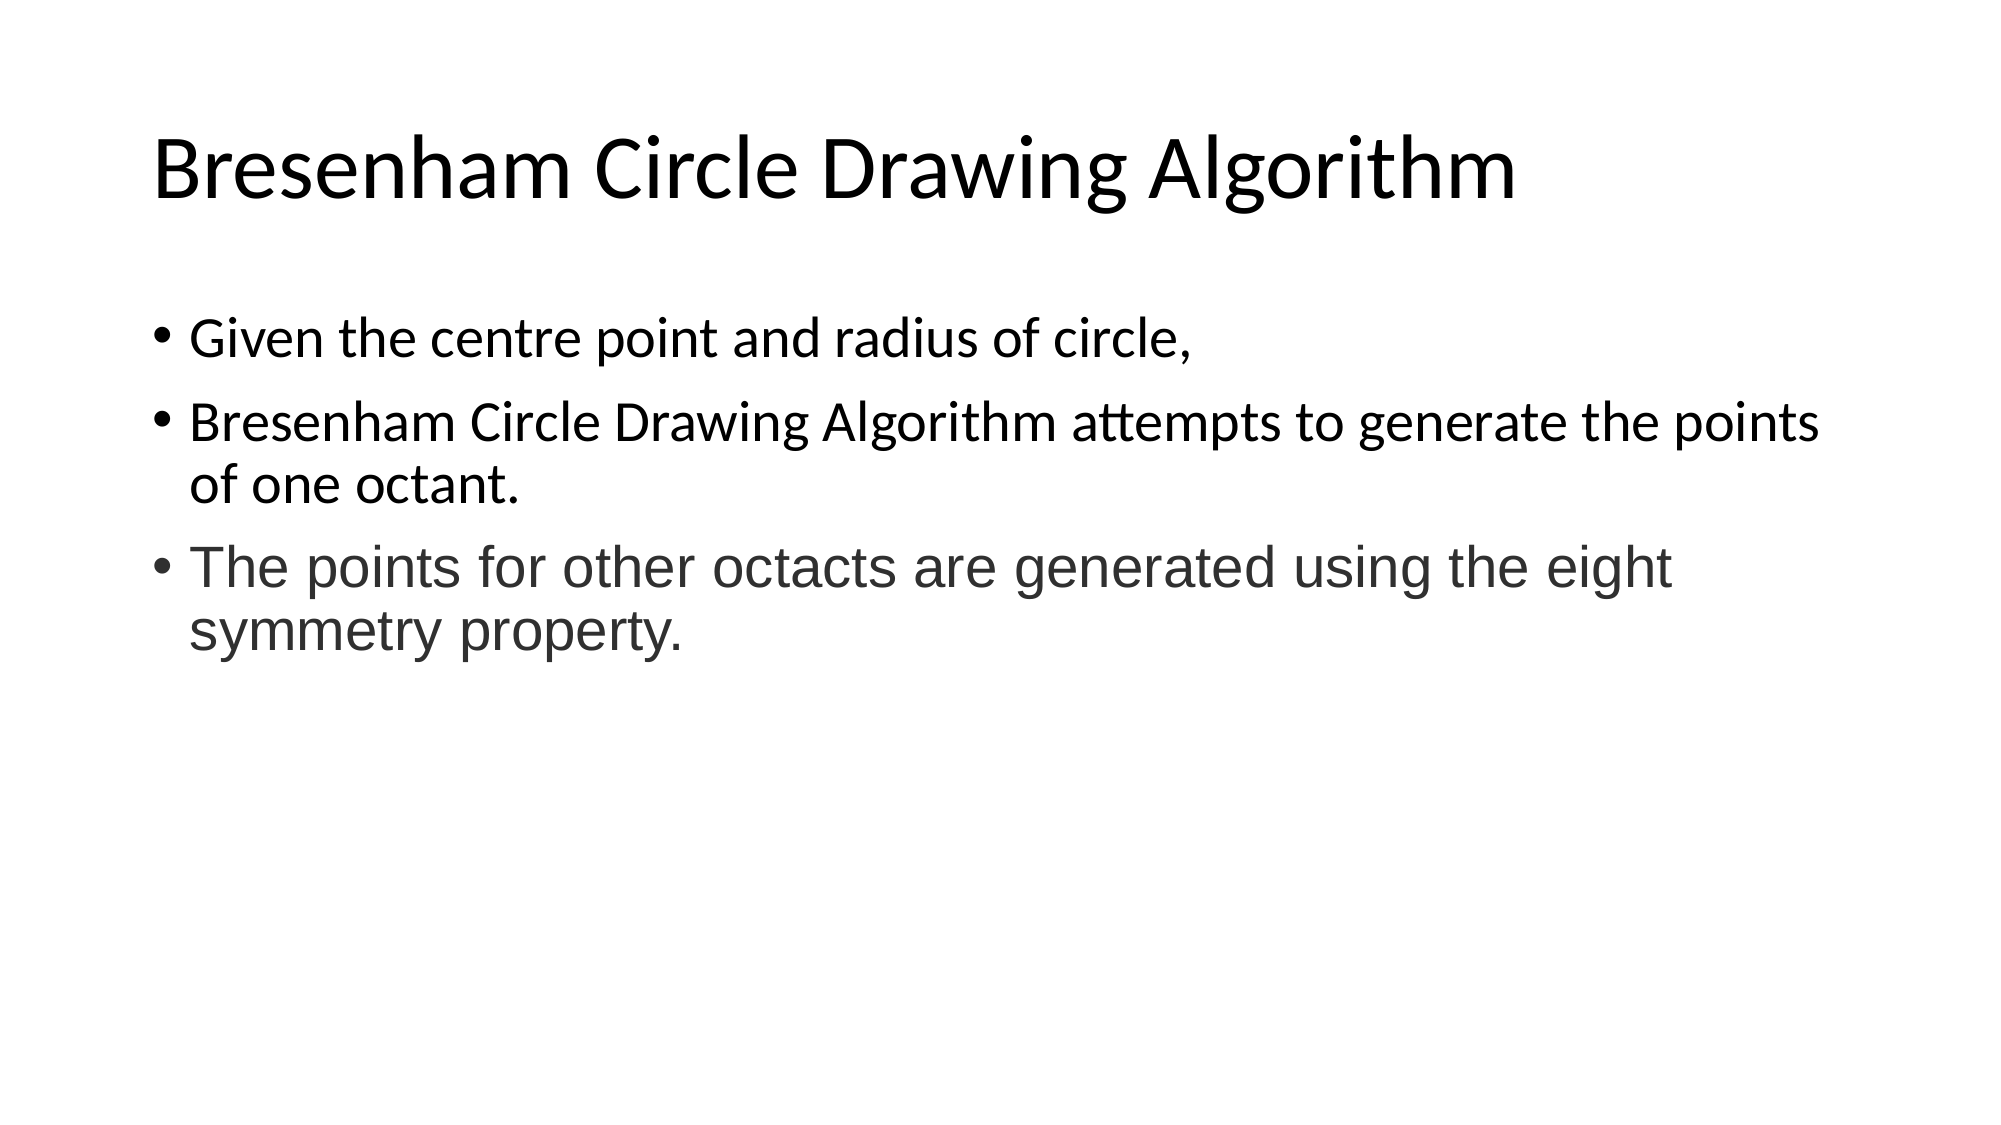

# Bresenham Circle Drawing Algorithm
Given the centre point and radius of circle,
Bresenham Circle Drawing Algorithm attempts to generate the points of one octant.
The points for other octacts are generated using the eight symmetry property.